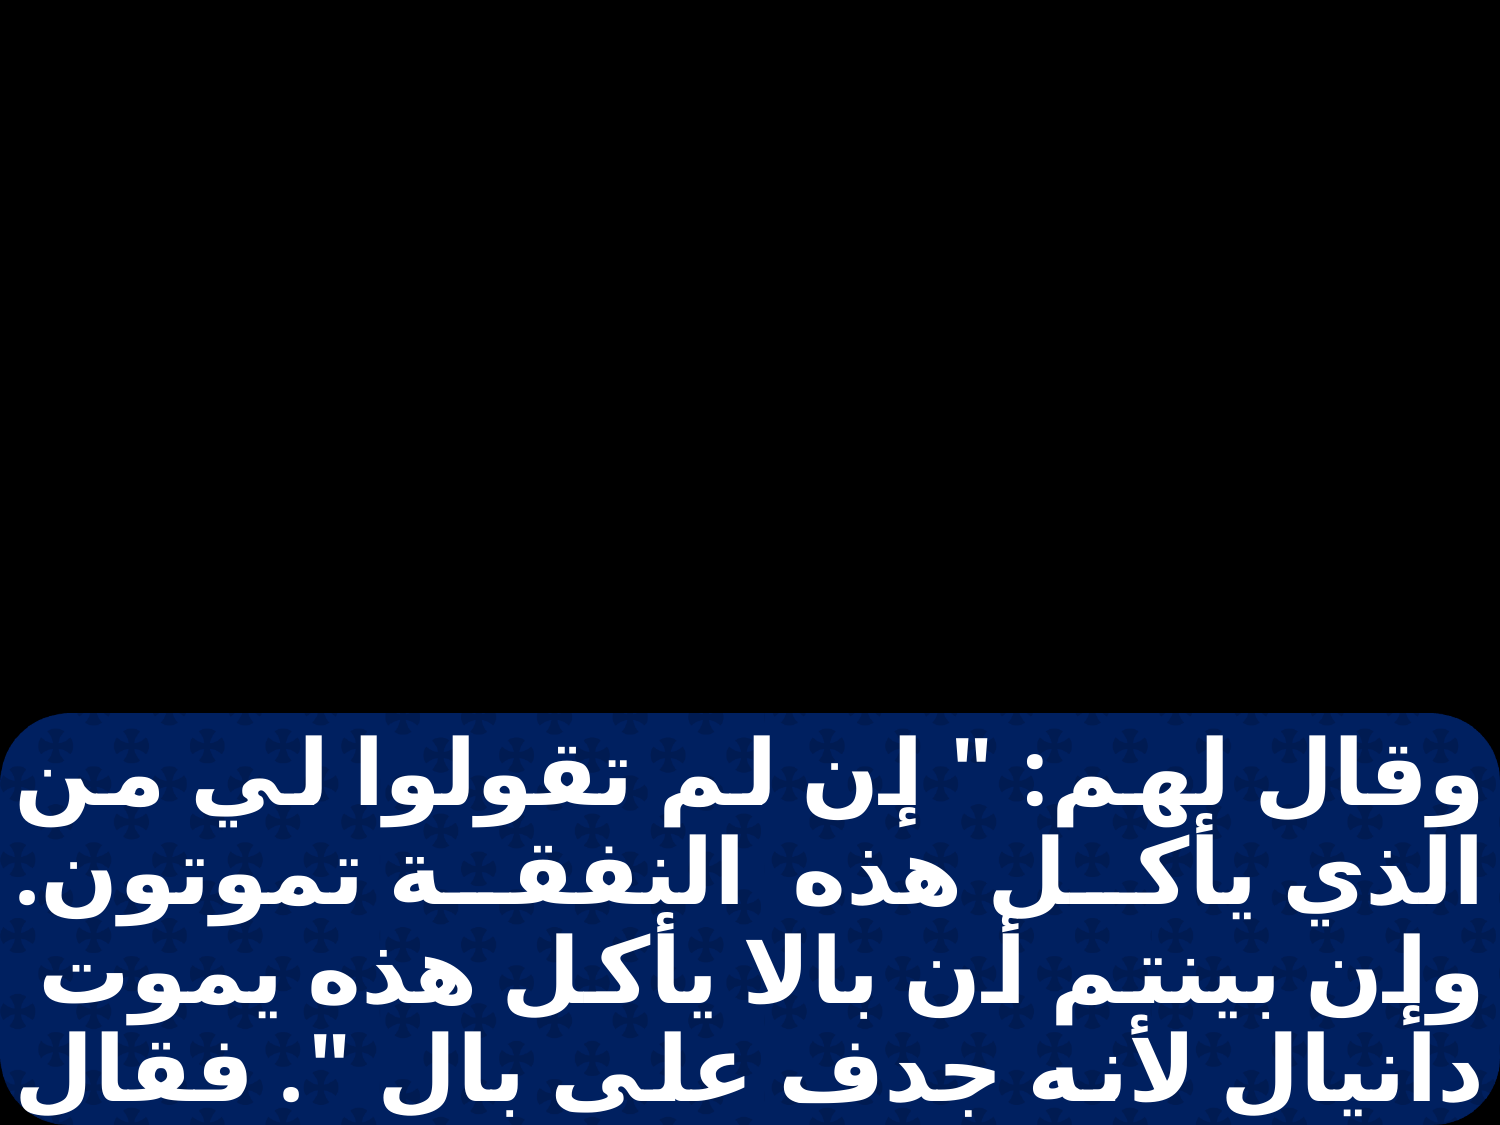

وقال لهم: " إن لم تقولوا لي من الذي يأكل هذه  النفقة تموتون. وإن بينتم أن بالا يأكل هذه يموت  دانيال لأنه جدف على بال ". فقال دانيال للملك: "  ليفعل كما تقول ". وكان كهنة بال سبعين كاهنا ما